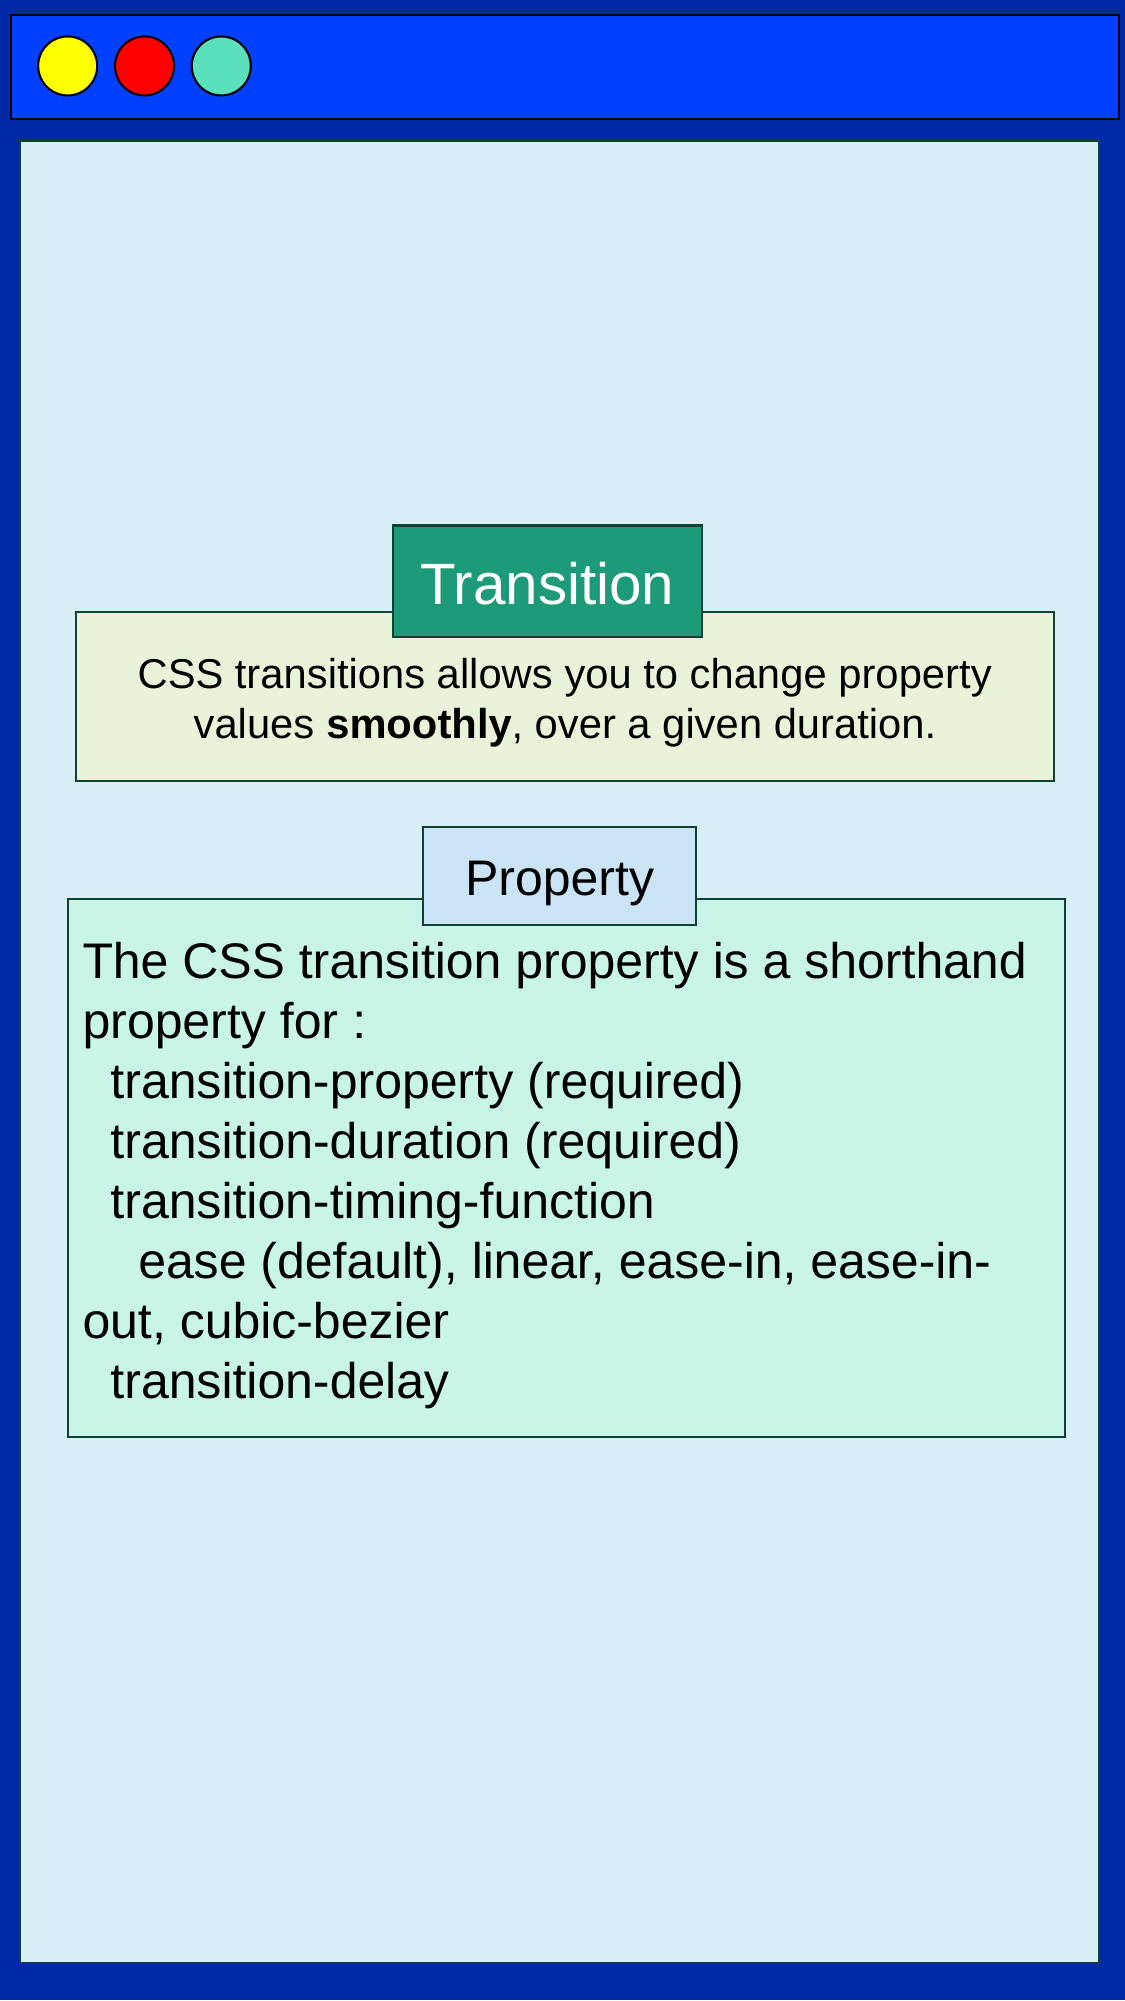

Transition
CSS transitions allows you to change property values smoothly, over a given duration.
Property
The CSS transition property is a shorthand property for :
  transition-property (required)
  transition-duration (required)
  transition-timing-function
    ease (default), linear, ease-in, ease-in-out, cubic-bezier
  transition-delay